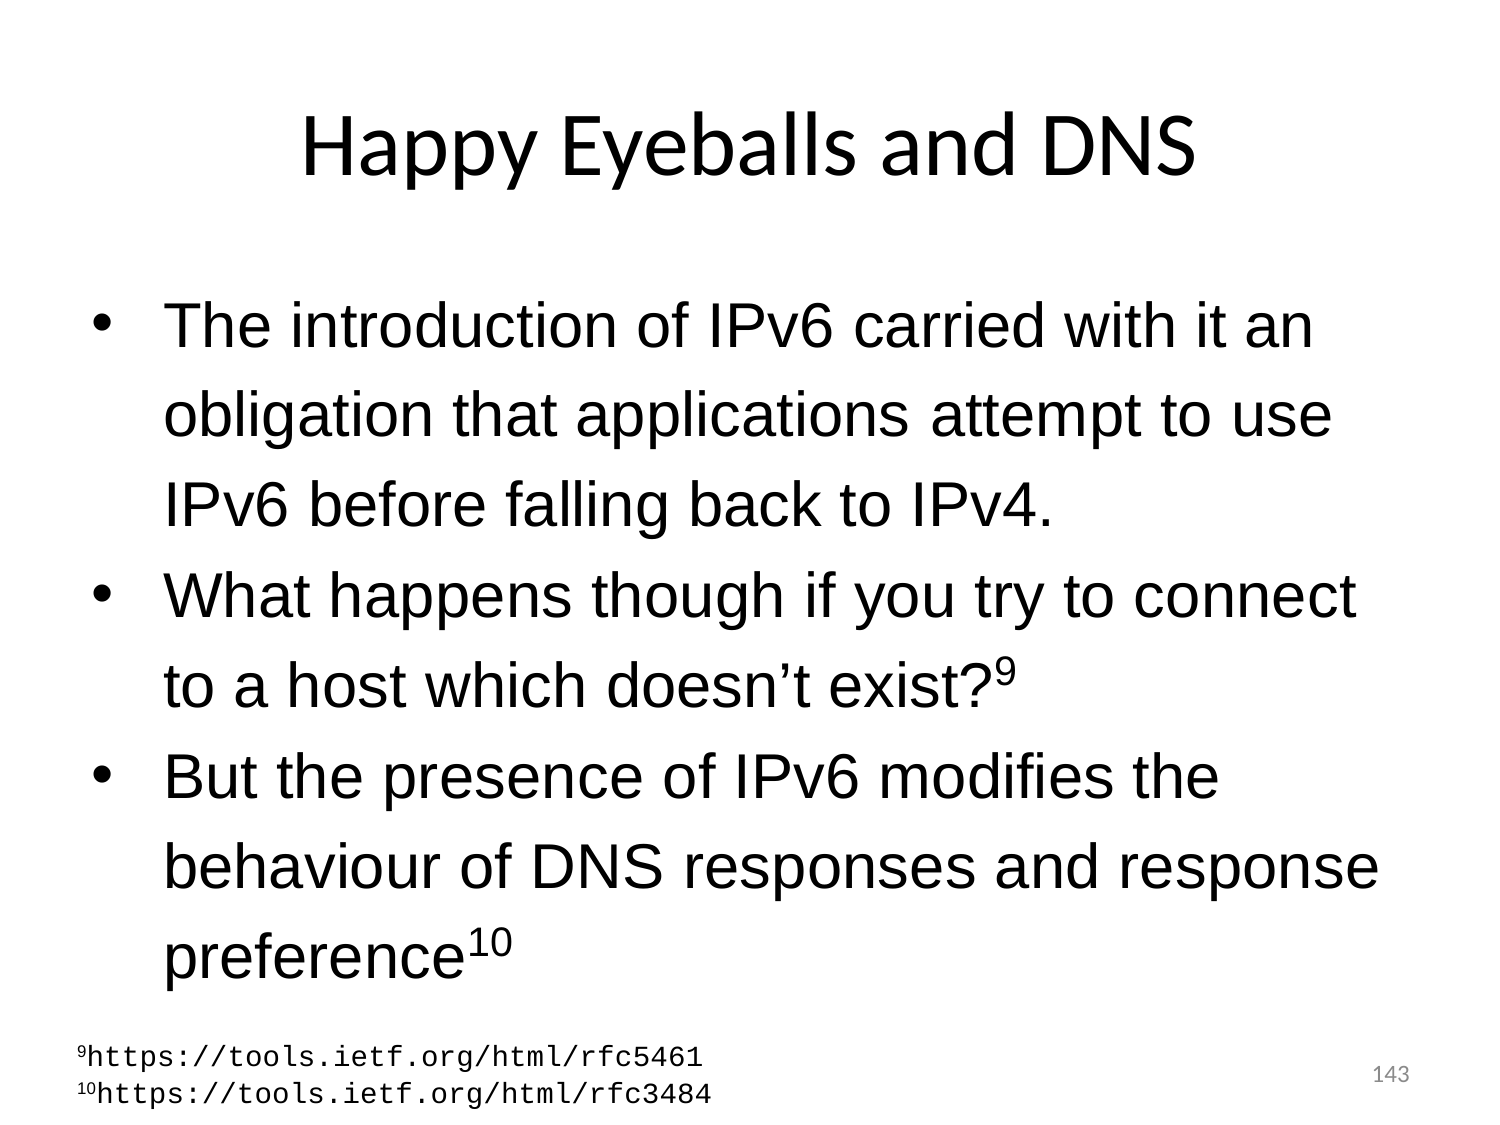

# Happy Eyeballs and DNS
The introduction of IPv6 carried with it an obligation that applications attempt to use IPv6 before falling back to IPv4.
What happens though if you try to connect to a host which doesn’t exist?9
But the presence of IPv6 modifies the behaviour of DNS responses and response preference10

9https://tools.ietf.org/html/rfc5461
10https://tools.ietf.org/html/rfc3484

143